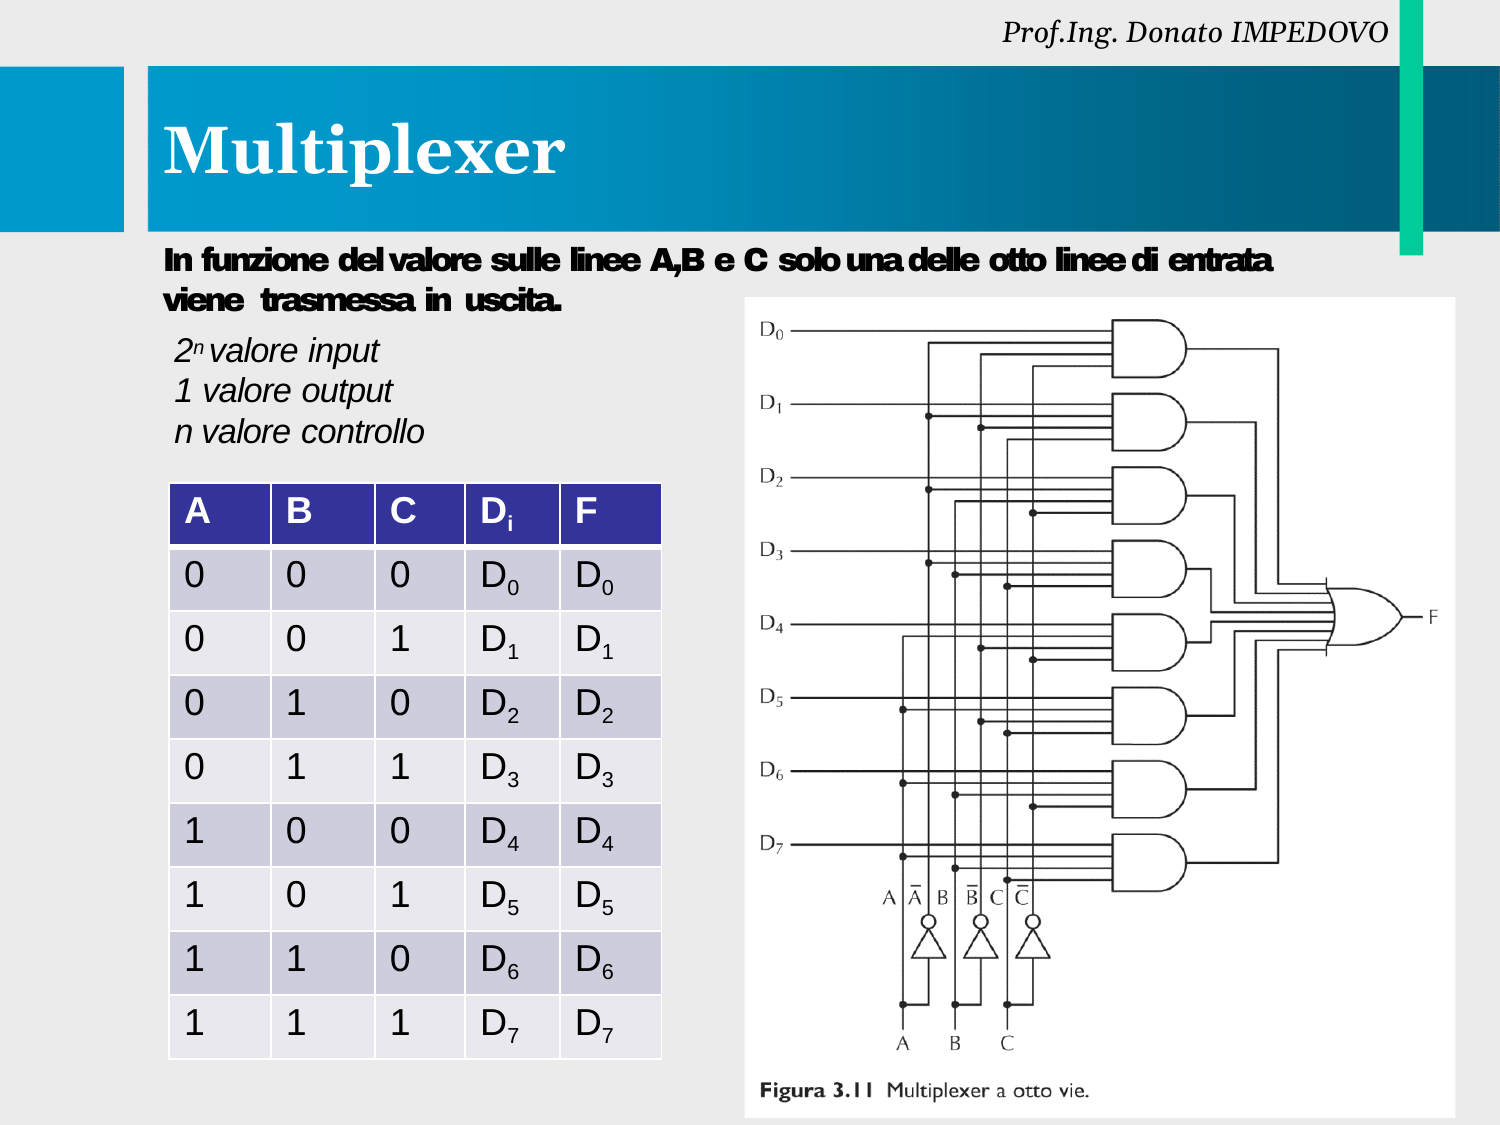

Prof.Ing. Donato IMPEDOVO
# Multiplexer

In funzione del valore sulle linee A,B e C solo una delle otto linee di entrata viene  trasmessa in uscita.
2n valore input
1 valore output
n valore controllo

| A | B | C | Di | F |
| --- | --- | --- | --- | --- |
| 0 | 0 | 0 | D0 | D0 |
| 0 | 0 | 1 | D1 | D1 |
| 0 | 1 | 0 | D2 | D2 |
| 0 | 1 | 1 | D3 | D3 |
| 1 | 0 | 0 | D4 | D4 |
| 1 | 0 | 1 | D5 | D5 |
| 1 | 1 | 0 | D6 | D6 |
| 1 | 1 | 1 | D7 | D7 |